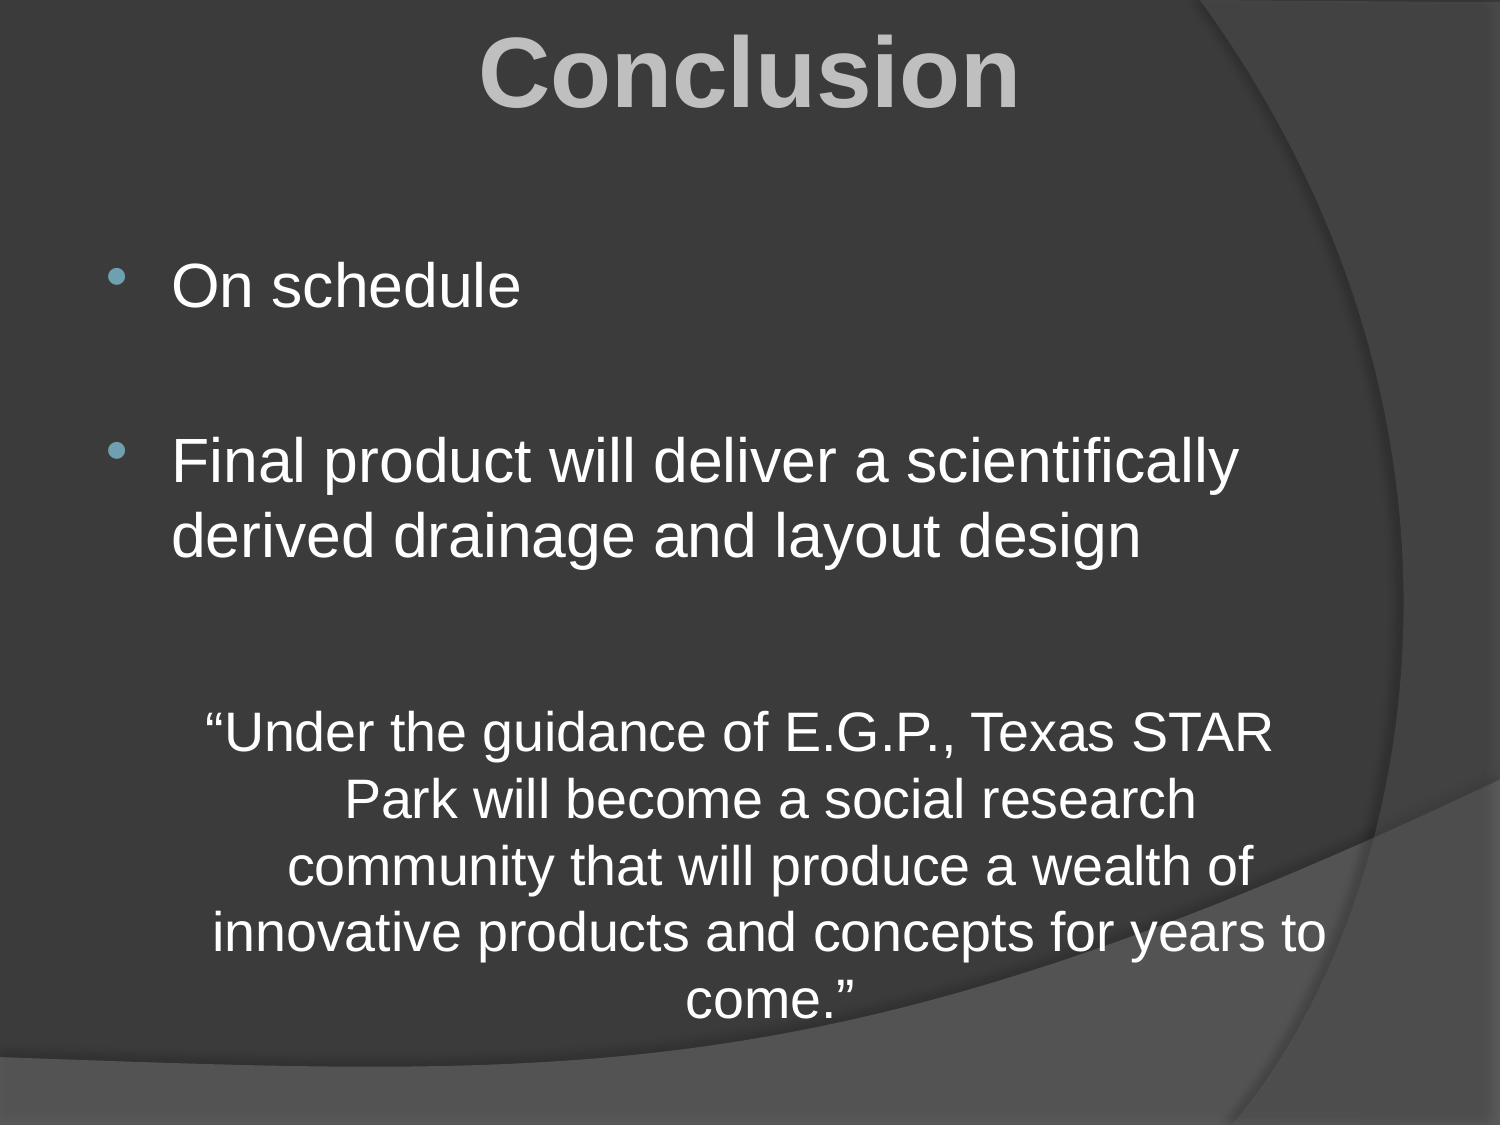

Conclusion

On schedule

Final product will deliver a scientifically derived drainage and layout design

“Under the guidance of E.G.P., Texas STAR Park will become a social research community that will produce a wealth of innovative products and concepts for years to come.”